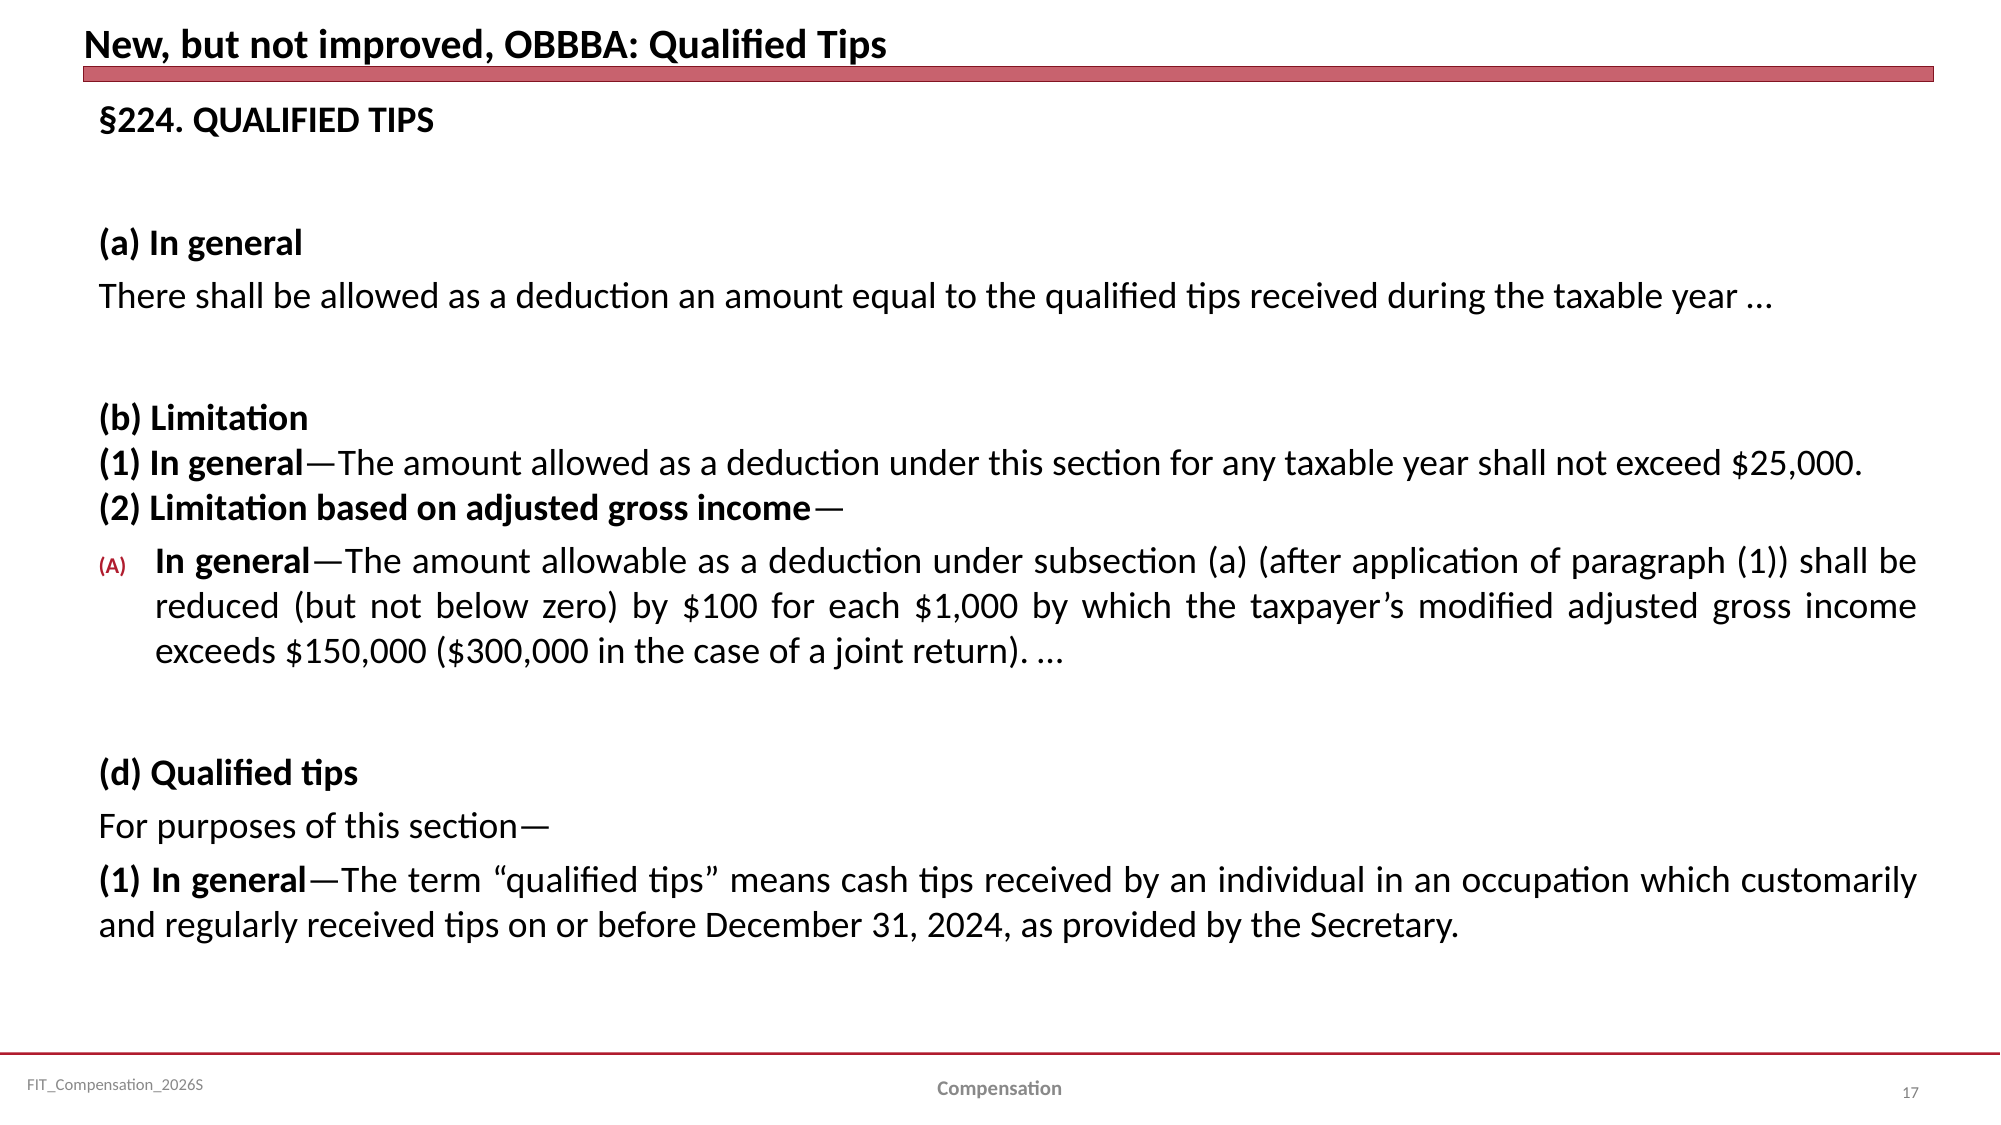

# New, but not improved, OBBBA: Qualified Tips
§224. QUALIFIED TIPS

(a) In general
There shall be allowed as a deduction an amount equal to the qualified tips received during the taxable year …

(b) Limitation
(1) In general—The amount allowed as a deduction under this section for any taxable year shall not exceed $25,000.
(2) Limitation based on adjusted gross income—
In general—The amount allowable as a deduction under subsection (a) (after application of paragraph (1)) shall be reduced (but not below zero) by $100 for each $1,000 by which the taxpayer’s modified adjusted gross income exceeds $150,000 ($300,000 in the case of a joint return). …

(d) Qualified tips
For purposes of this section—
(1) In general—The term “qualified tips” means cash tips received by an individual in an occupation which customarily and regularly received tips on or before December 31, 2024, as provided by the Secretary.

Compensation
17